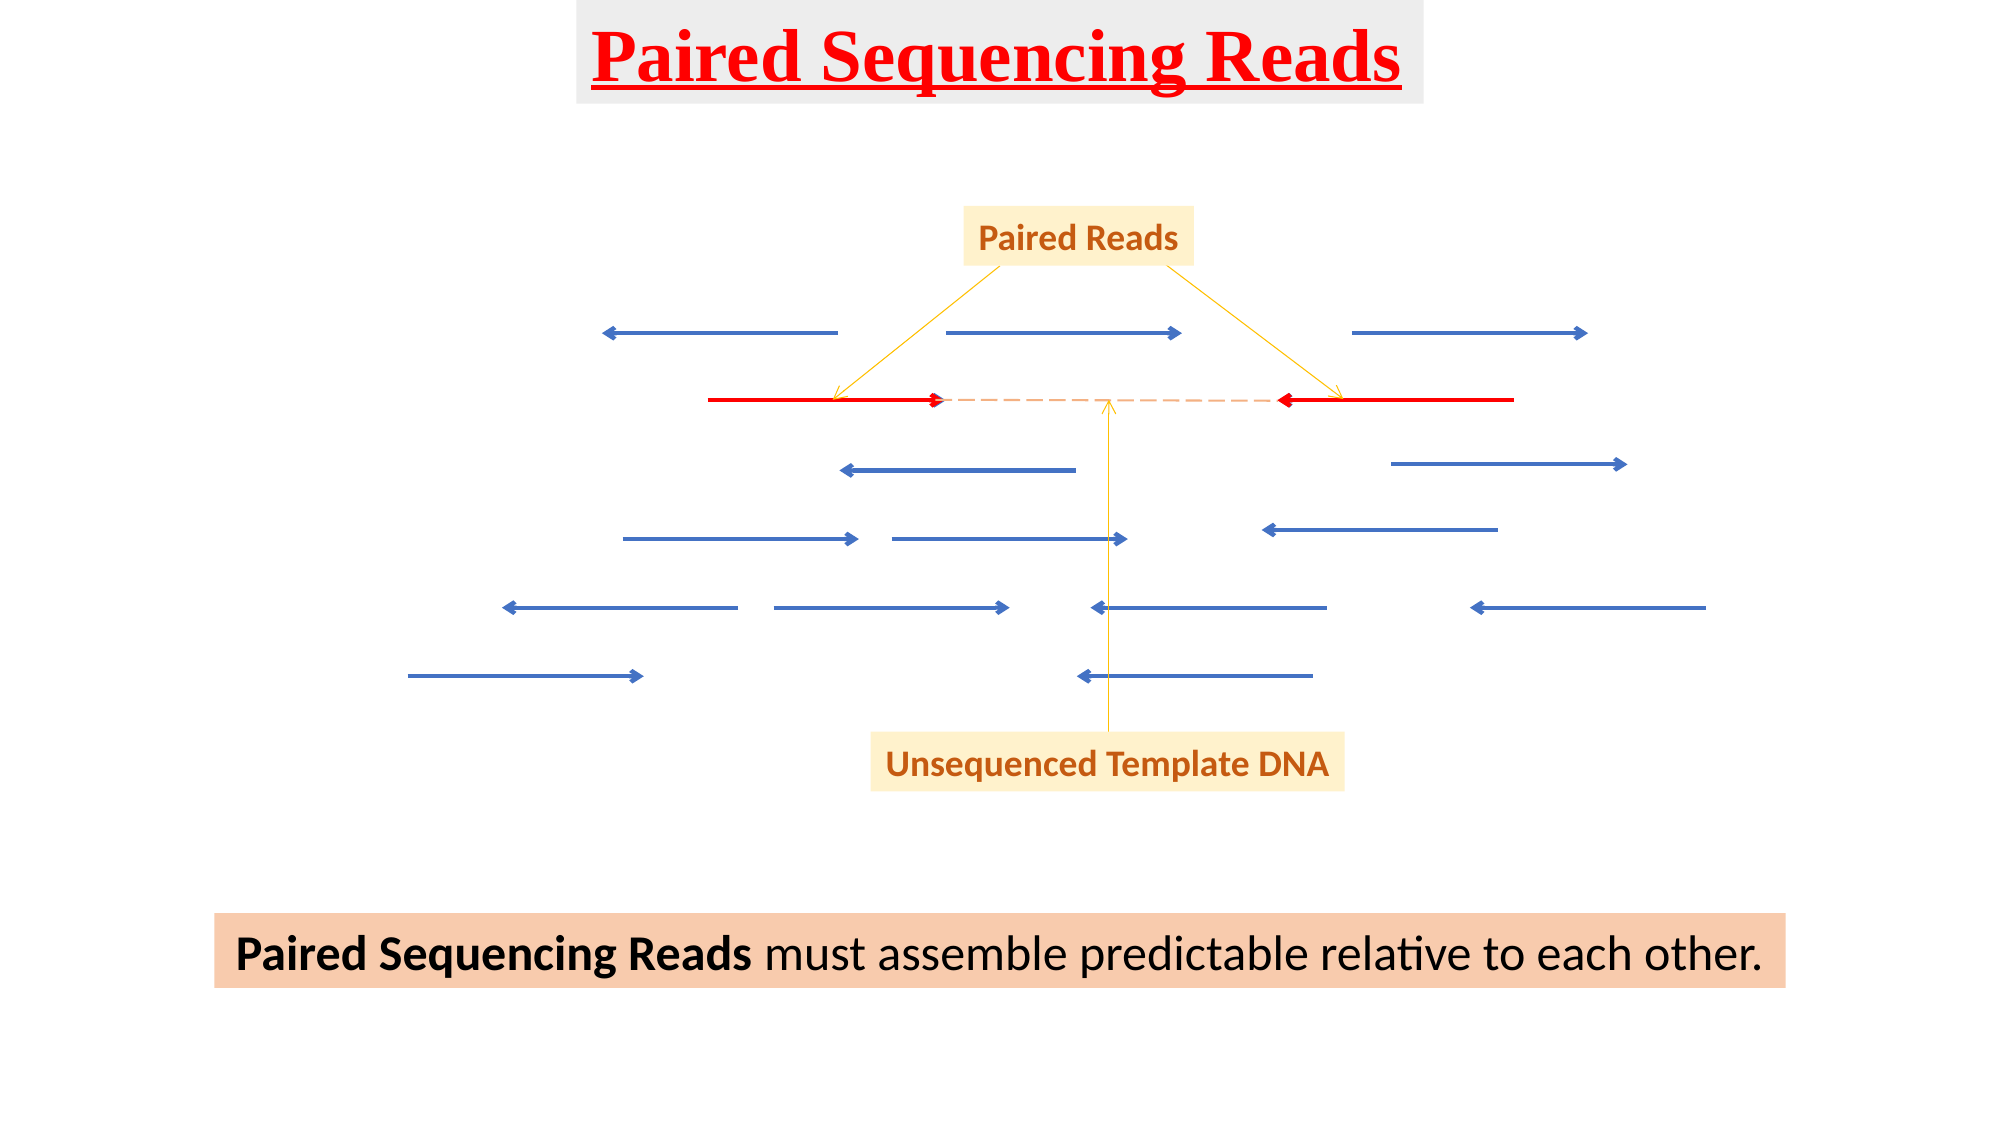

Paired Sequencing Reads
Paired Reads
Unsequenced Template DNA
Paired Sequencing Reads must assemble predictable relative to each other.